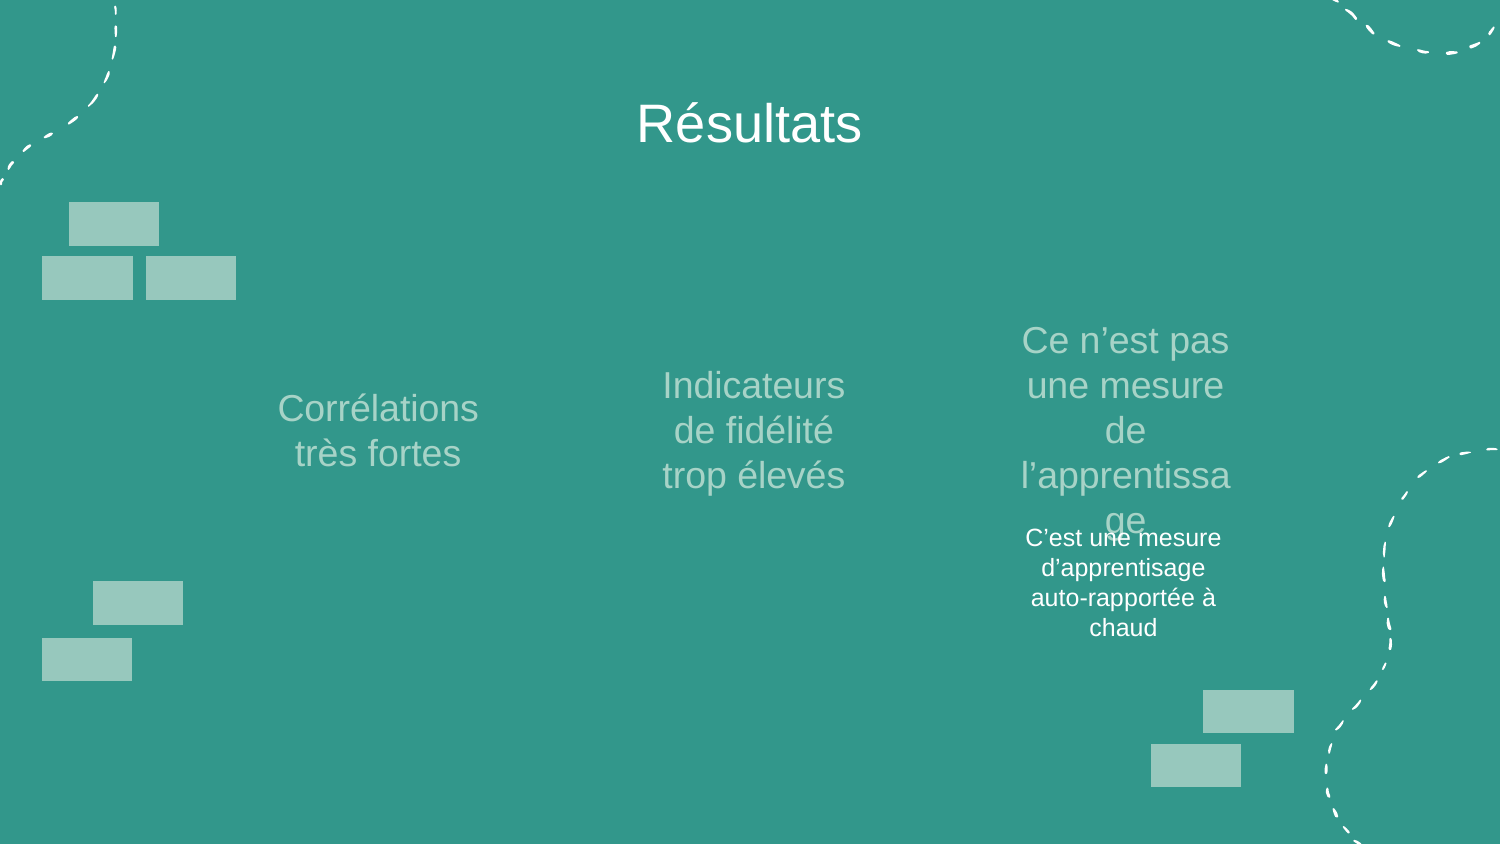

Résultats
# Corrélations très fortes
Indicateurs de fidélité trop élevés
Ce n’est pas une mesure de l’apprentissage
C’est une mesure d’apprentisage auto-rapportée à chaud